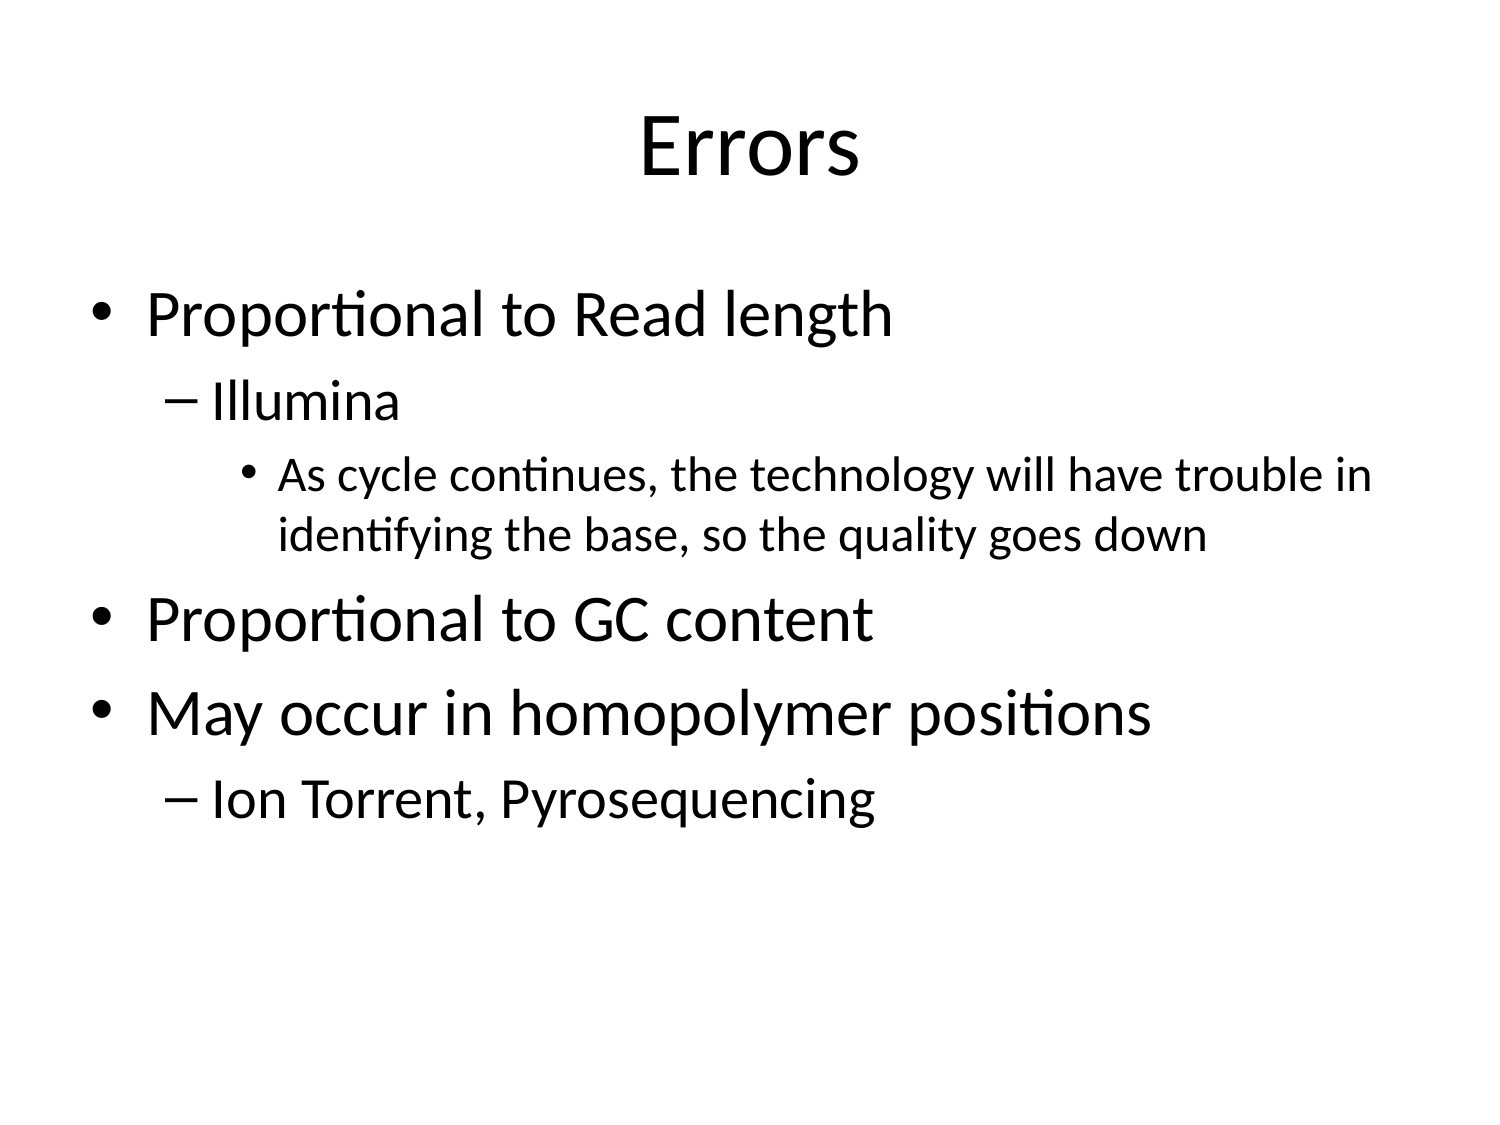

# Errors
Proportional to Read length
Illumina
As cycle continues, the technology will have trouble in identifying the base, so the quality goes down
Proportional to GC content
May occur in homopolymer positions
Ion Torrent, Pyrosequencing